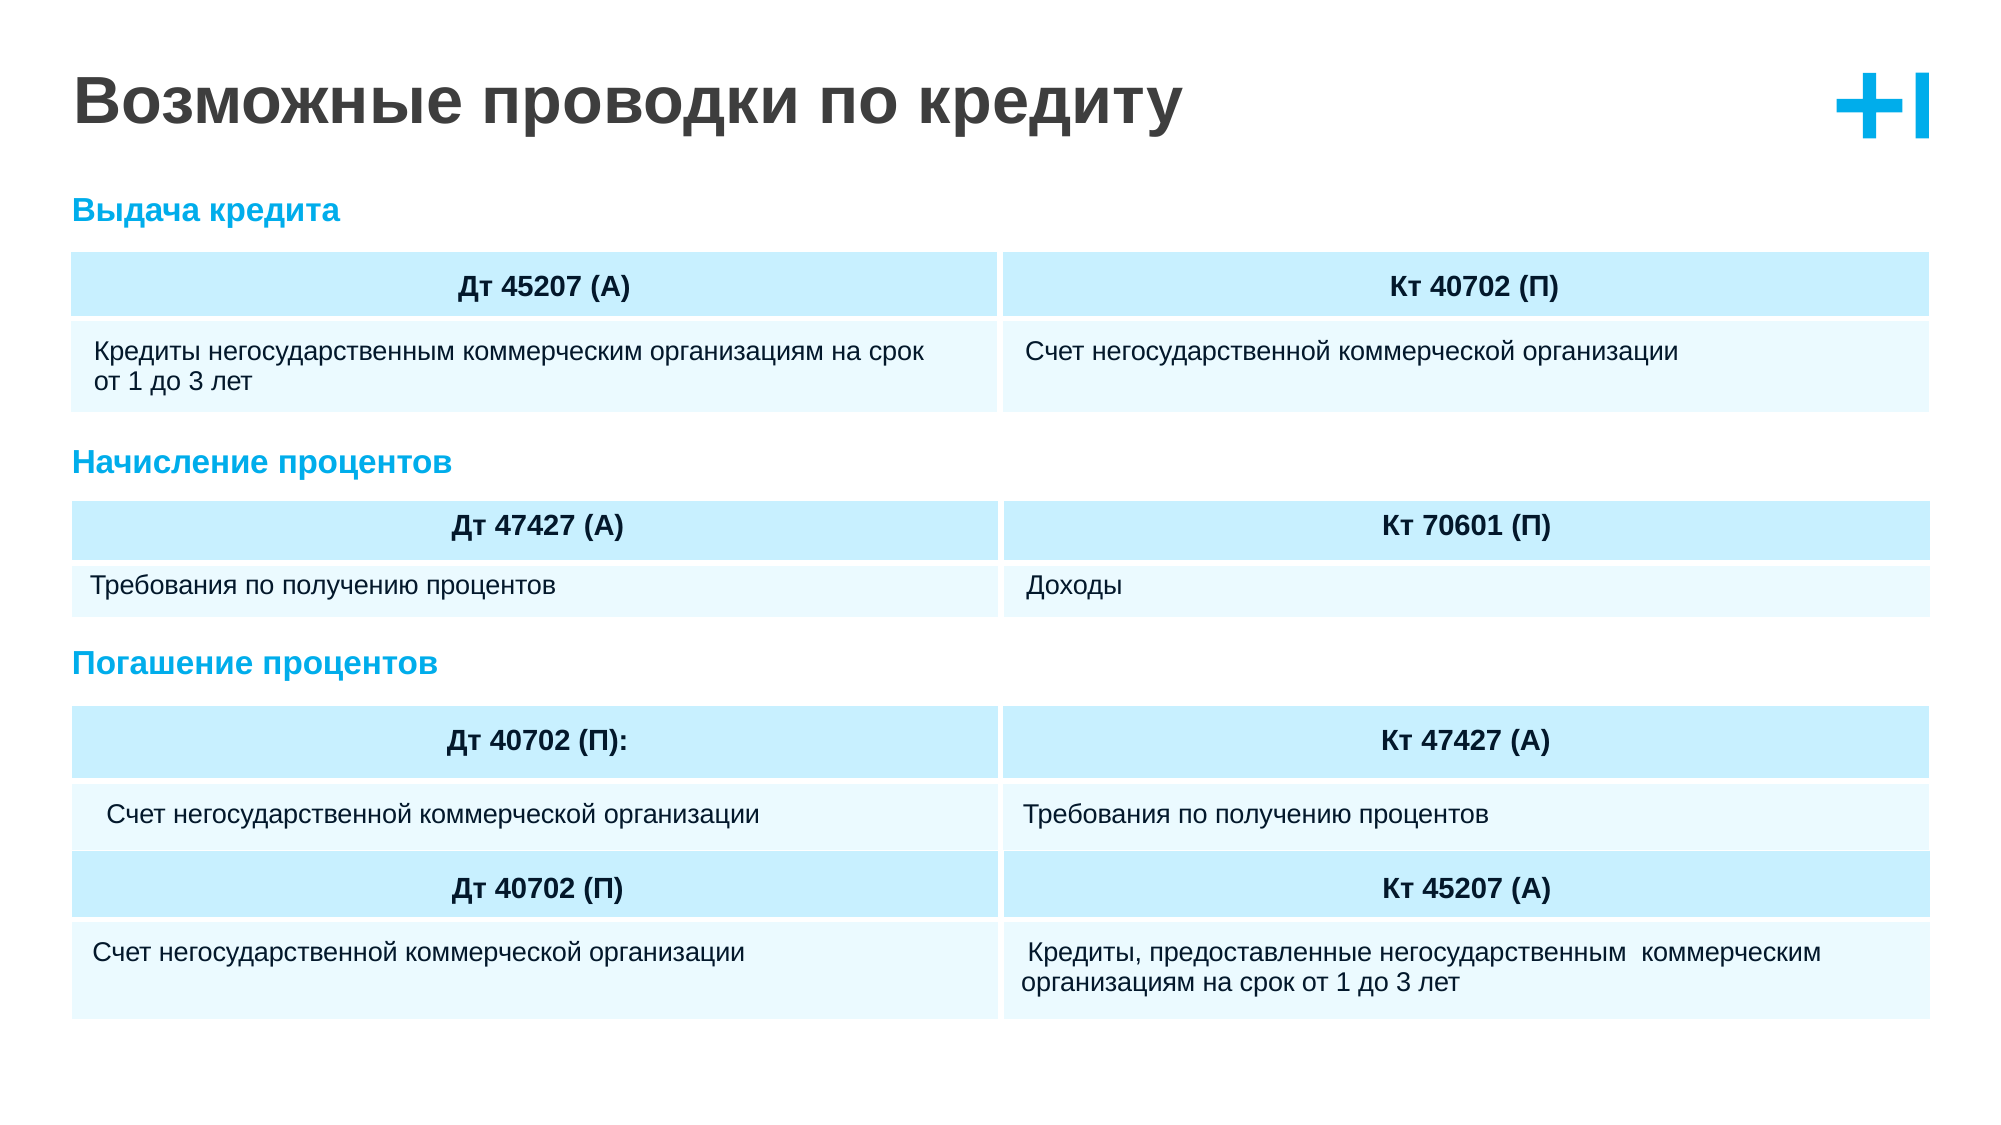

# Возможные проводки по кредиту
Выдача кредита
| Дт 45207 (А) | Кт 40702 (П) |
| --- | --- |
| Кредиты негосударственным коммерческим организациям на срок от 1 до 3 лет | Счет негосударственной коммерческой организации |
Начисление процентов
| Дт 47427 (А) | Кт 70601 (П) |
| --- | --- |
| Требования по получению процентов | Доходы |
Погашение процентов
| Дт 40702 (П): | Кт 47427 (А) |
| --- | --- |
| Счет негосударственной коммерческой организации | Требования по получению процентов |
| Дт 40702 (П) | Кт 45207 (А) |
| --- | --- |
| Счет негосударственной коммерческой организации | Кредиты, предоставленные негосударственным коммерческим организациям на срок от 1 до 3 лет |